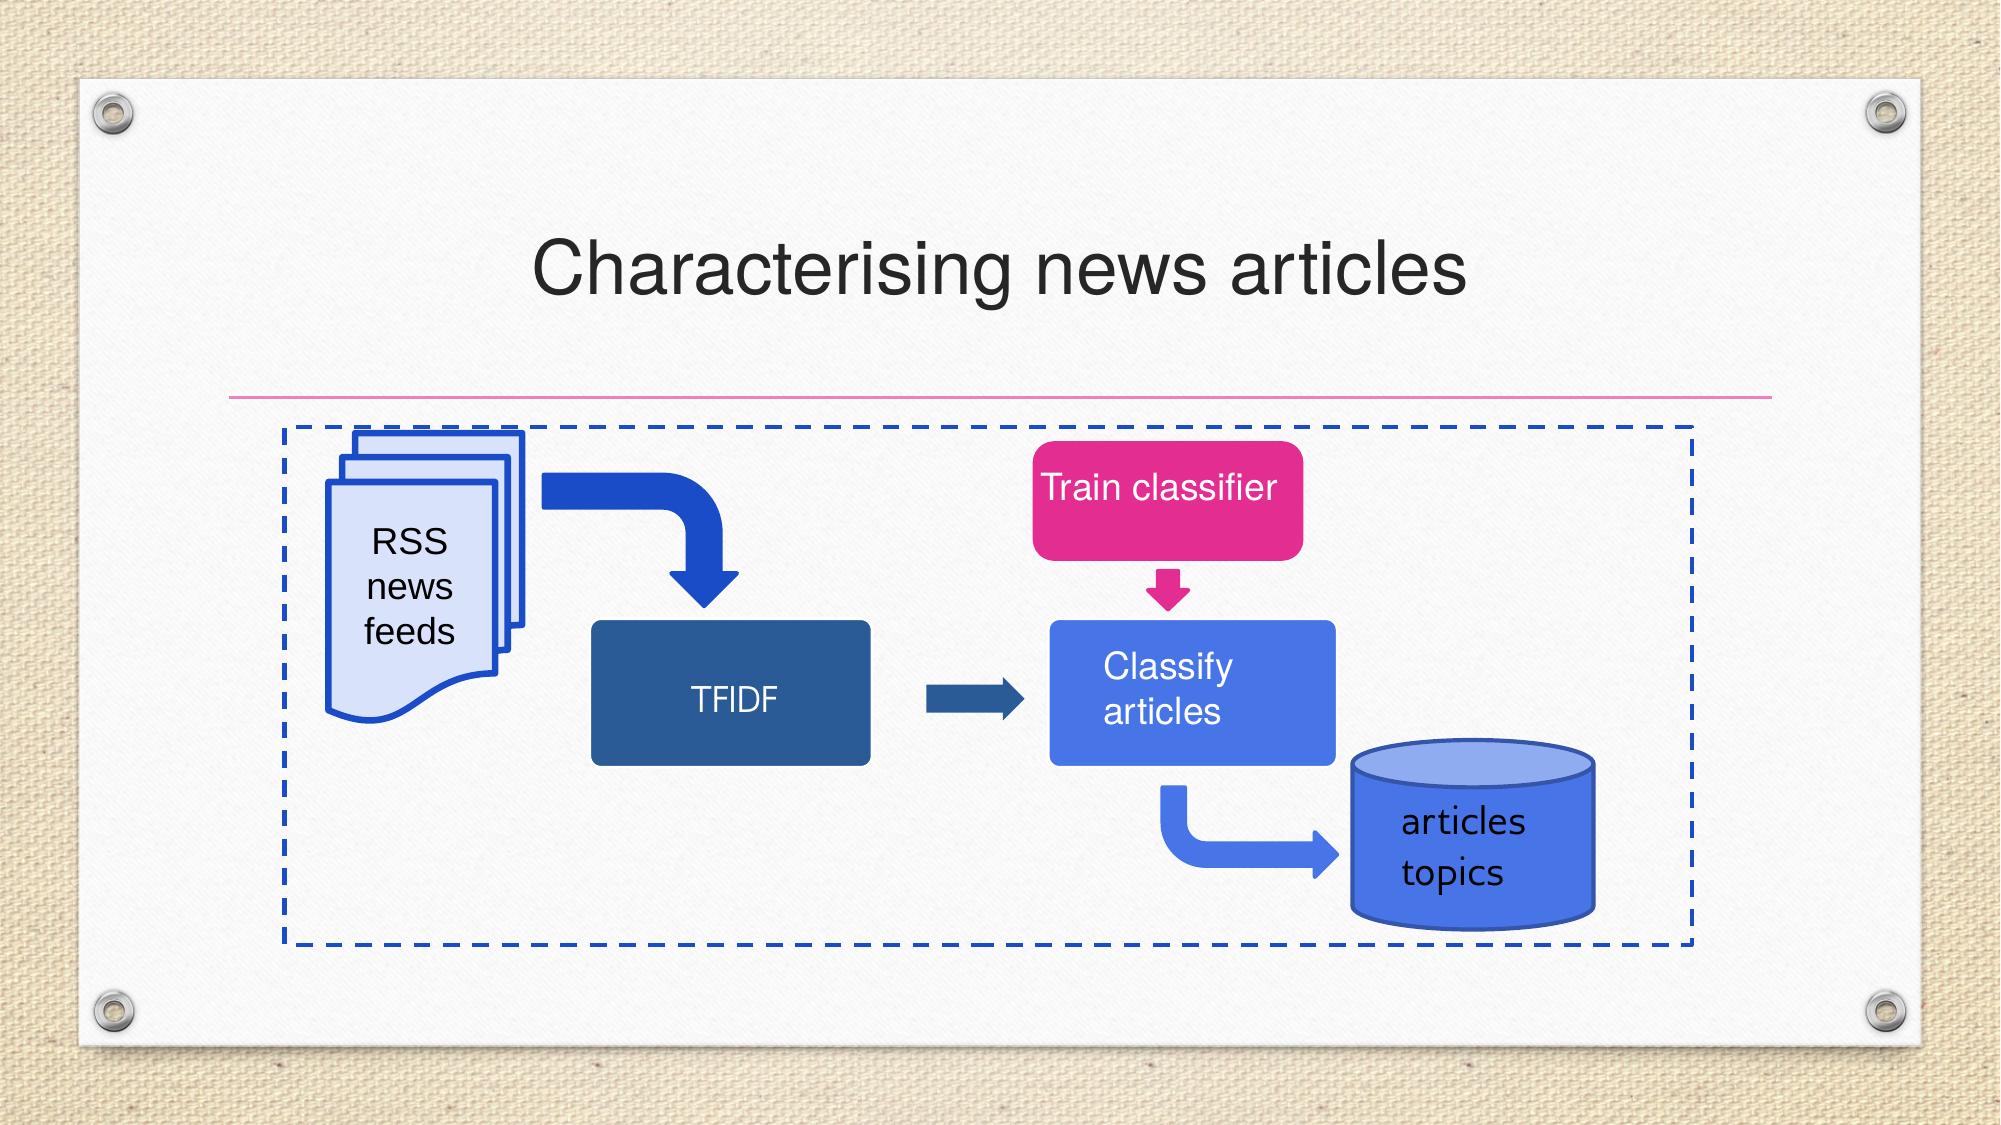

# Characterising news articles

RSS news feeds

Train classifier

TFIDF

Classify articles

articles     topics